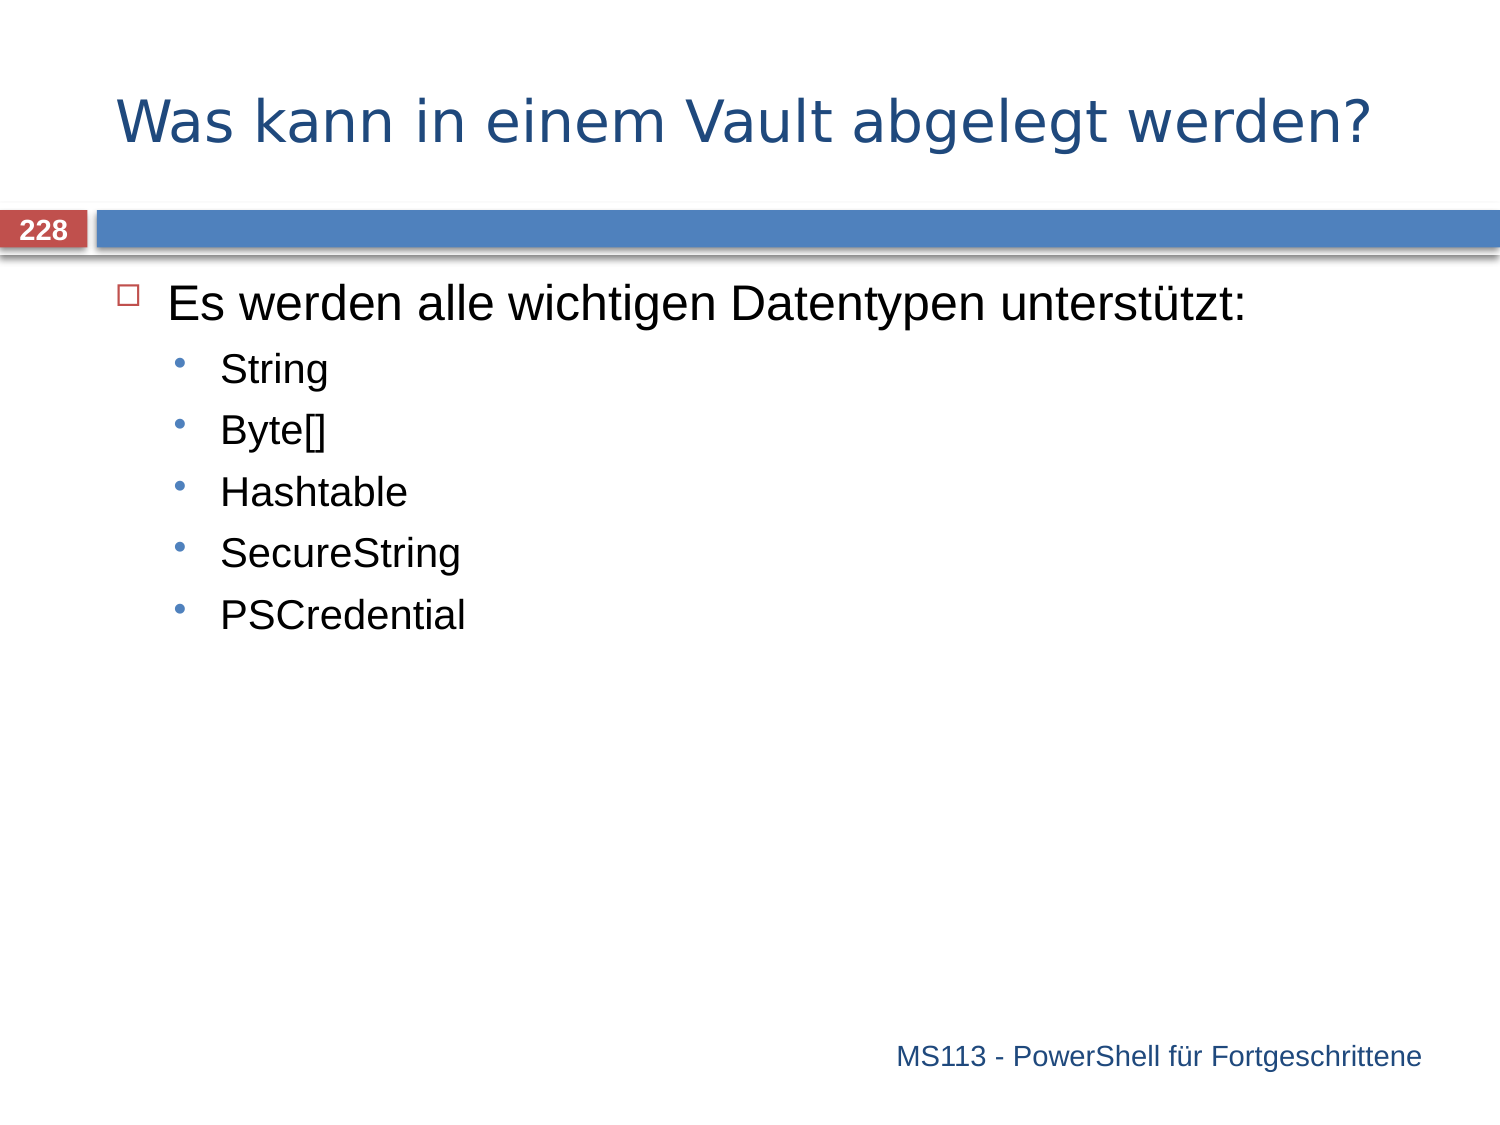

# Was kann in einem Vault abgelegt werden?
228
Es werden alle wichtigen Datentypen unterstützt:
String
Byte[]
Hashtable
SecureString
PSCredential
MS113 - PowerShell für Fortgeschrittene